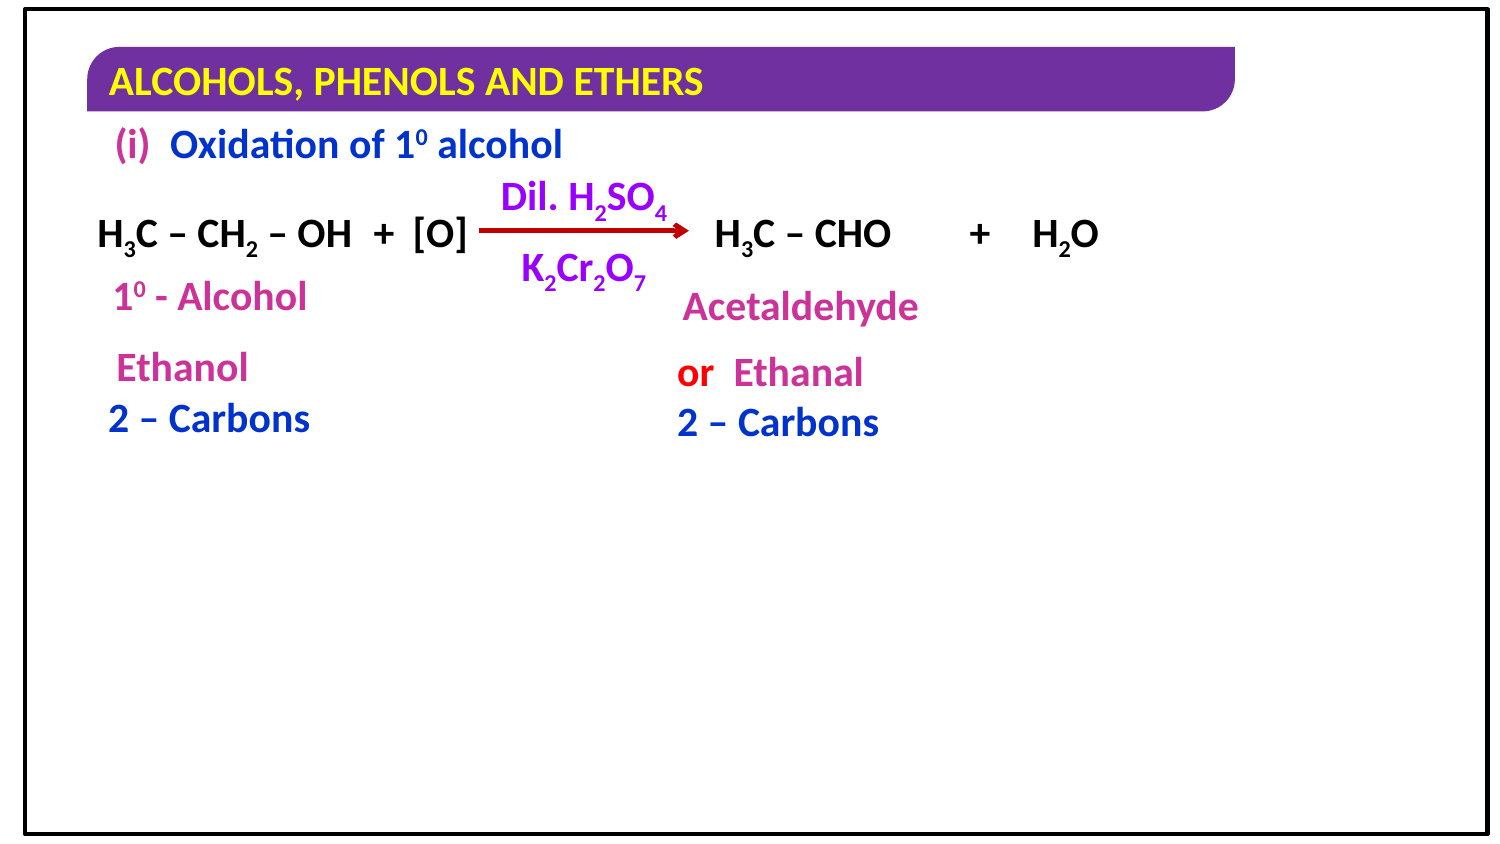

(i)  Oxidation of 10 alcohol
Dil. H2SO4
H3C – CH2 – OH
+
[O]
H3C – CHO
+
H2O
K2Cr2O7
10 - Alcohol
Acetaldehyde
Ethanol
or  Ethanal
2 – Carbons
2 – Carbons